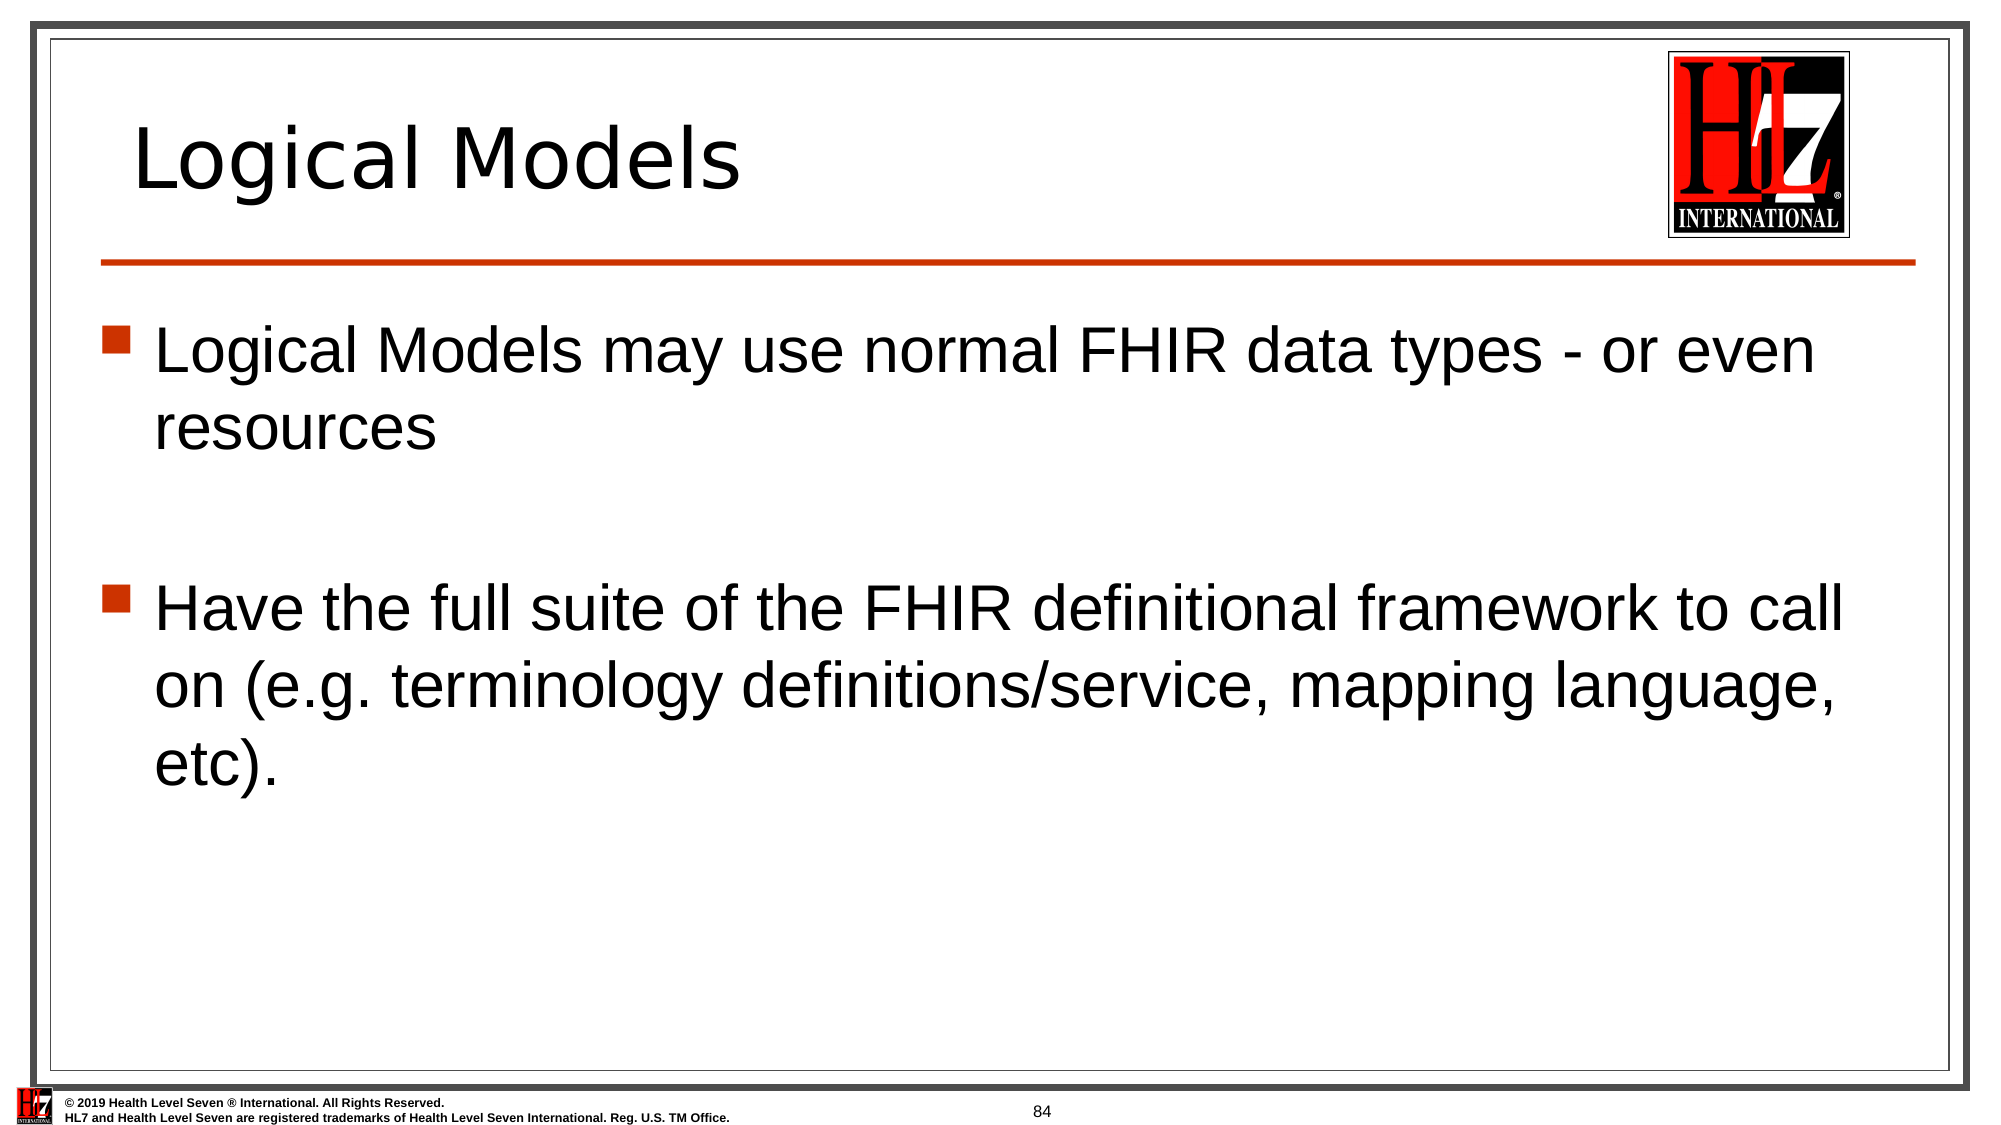

84
# Logical Models
Logical Models may use normal FHIR data types - or even resources

Have the full suite of the FHIR definitional framework to call on (e.g. terminology definitions/service, mapping language, etc).